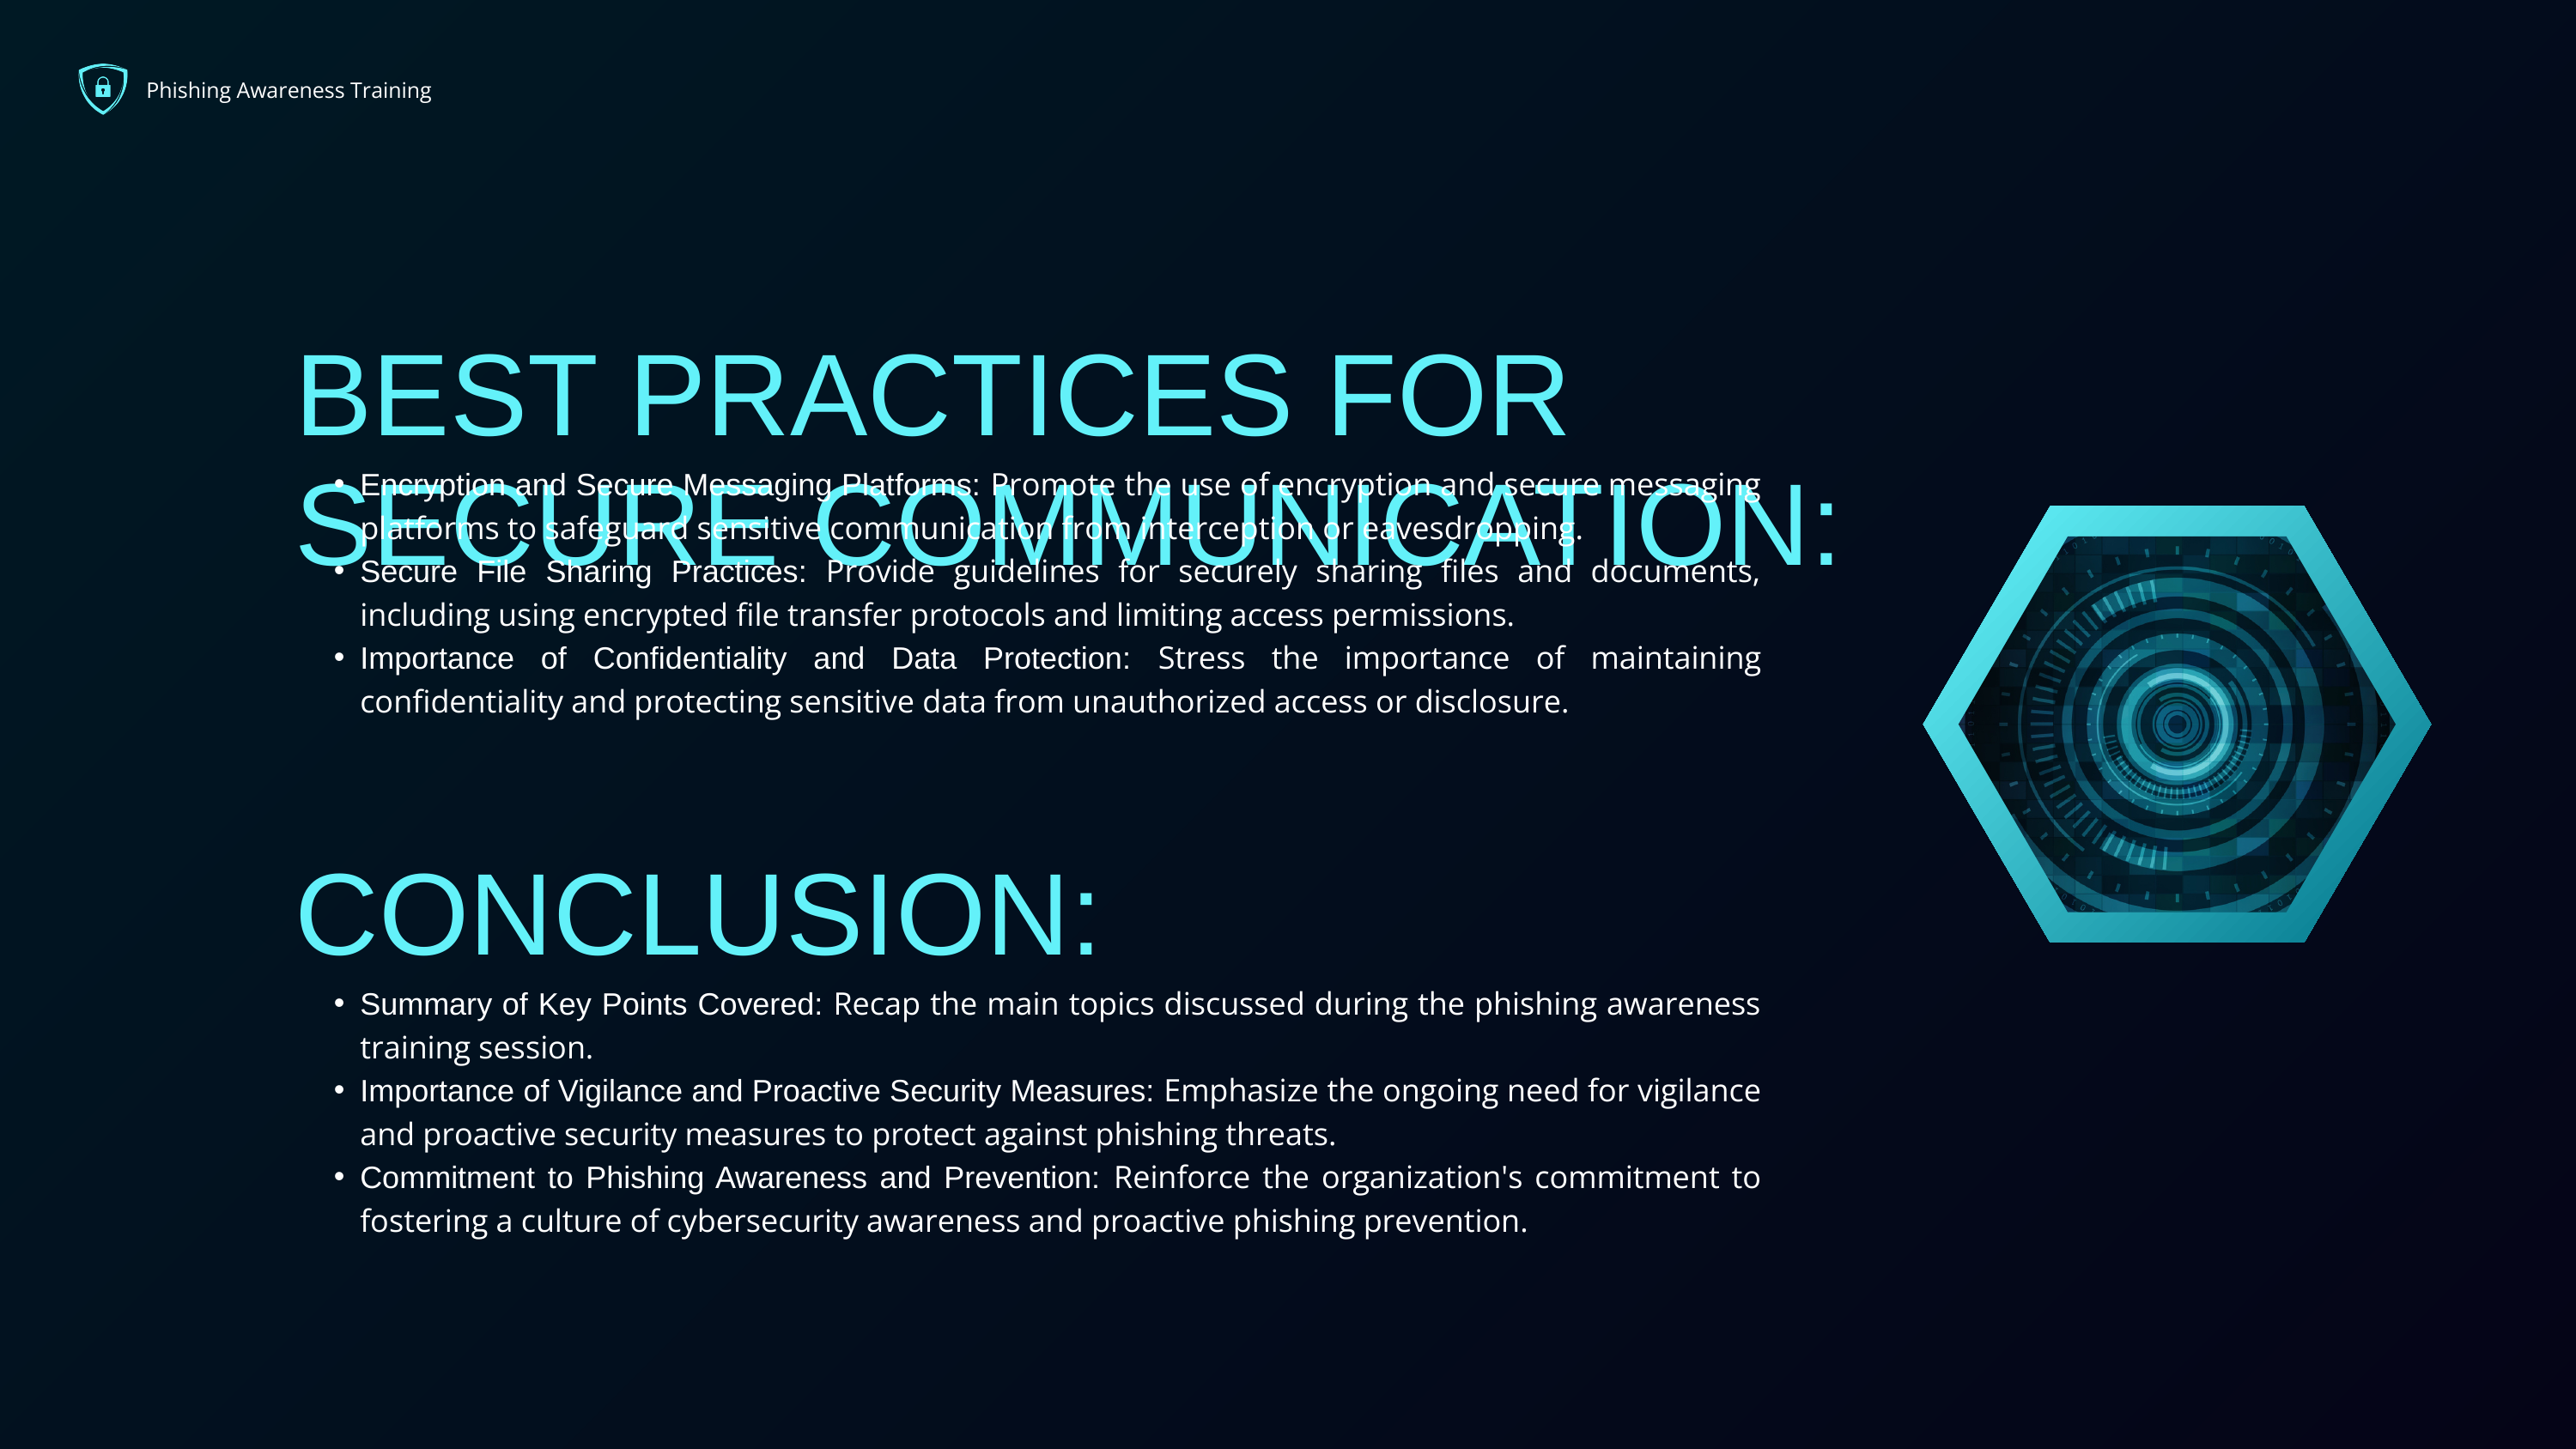

Phishing Awareness Training

BEST PRACTICES FOR SECURE COMMUNICATION:
Encryption and Secure Messaging Platforms: Promote the use of encryption and secure messaging platforms to safeguard sensitive communication from interception or eavesdropping.
Secure File Sharing Practices: Provide guidelines for securely sharing files and documents, including using encrypted file transfer protocols and limiting access permissions.
Importance of Confidentiality and Data Protection: Stress the importance of maintaining confidentiality and protecting sensitive data from unauthorized access or disclosure.

CONCLUSION:
Summary of Key Points Covered: Recap the main topics discussed during the phishing awareness training session.
Importance of Vigilance and Proactive Security Measures: Emphasize the ongoing need for vigilance and proactive security measures to protect against phishing threats.
Commitment to Phishing Awareness and Prevention: Reinforce the organization's commitment to fostering a culture of cybersecurity awareness and proactive phishing prevention.